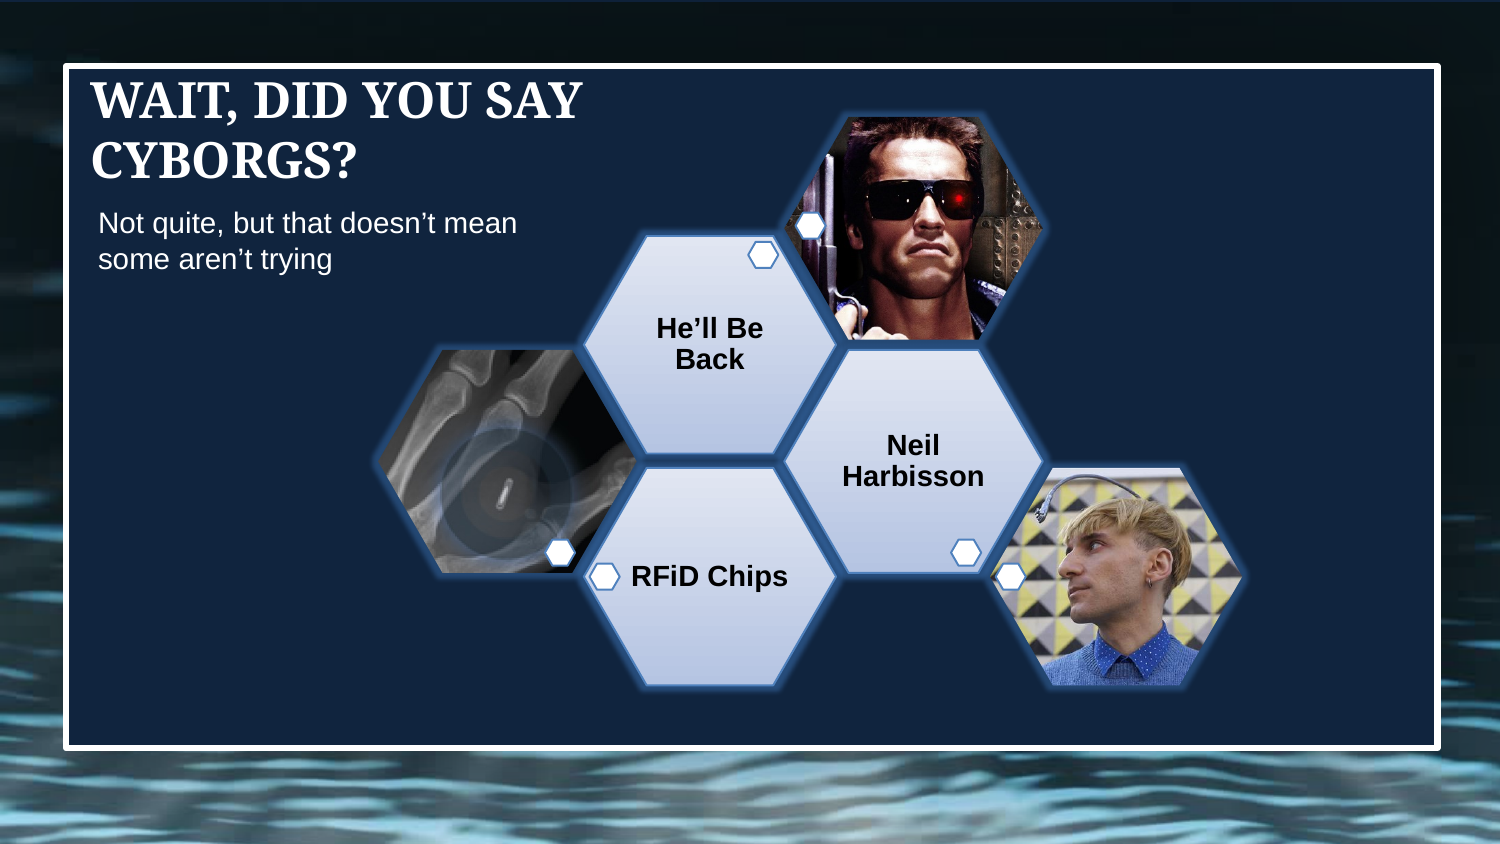

# Wait, did you say cyborgs?
RFiD Chips
Neil Harbisson
He’ll Be Back
Not quite, but that doesn’t mean some aren’t trying